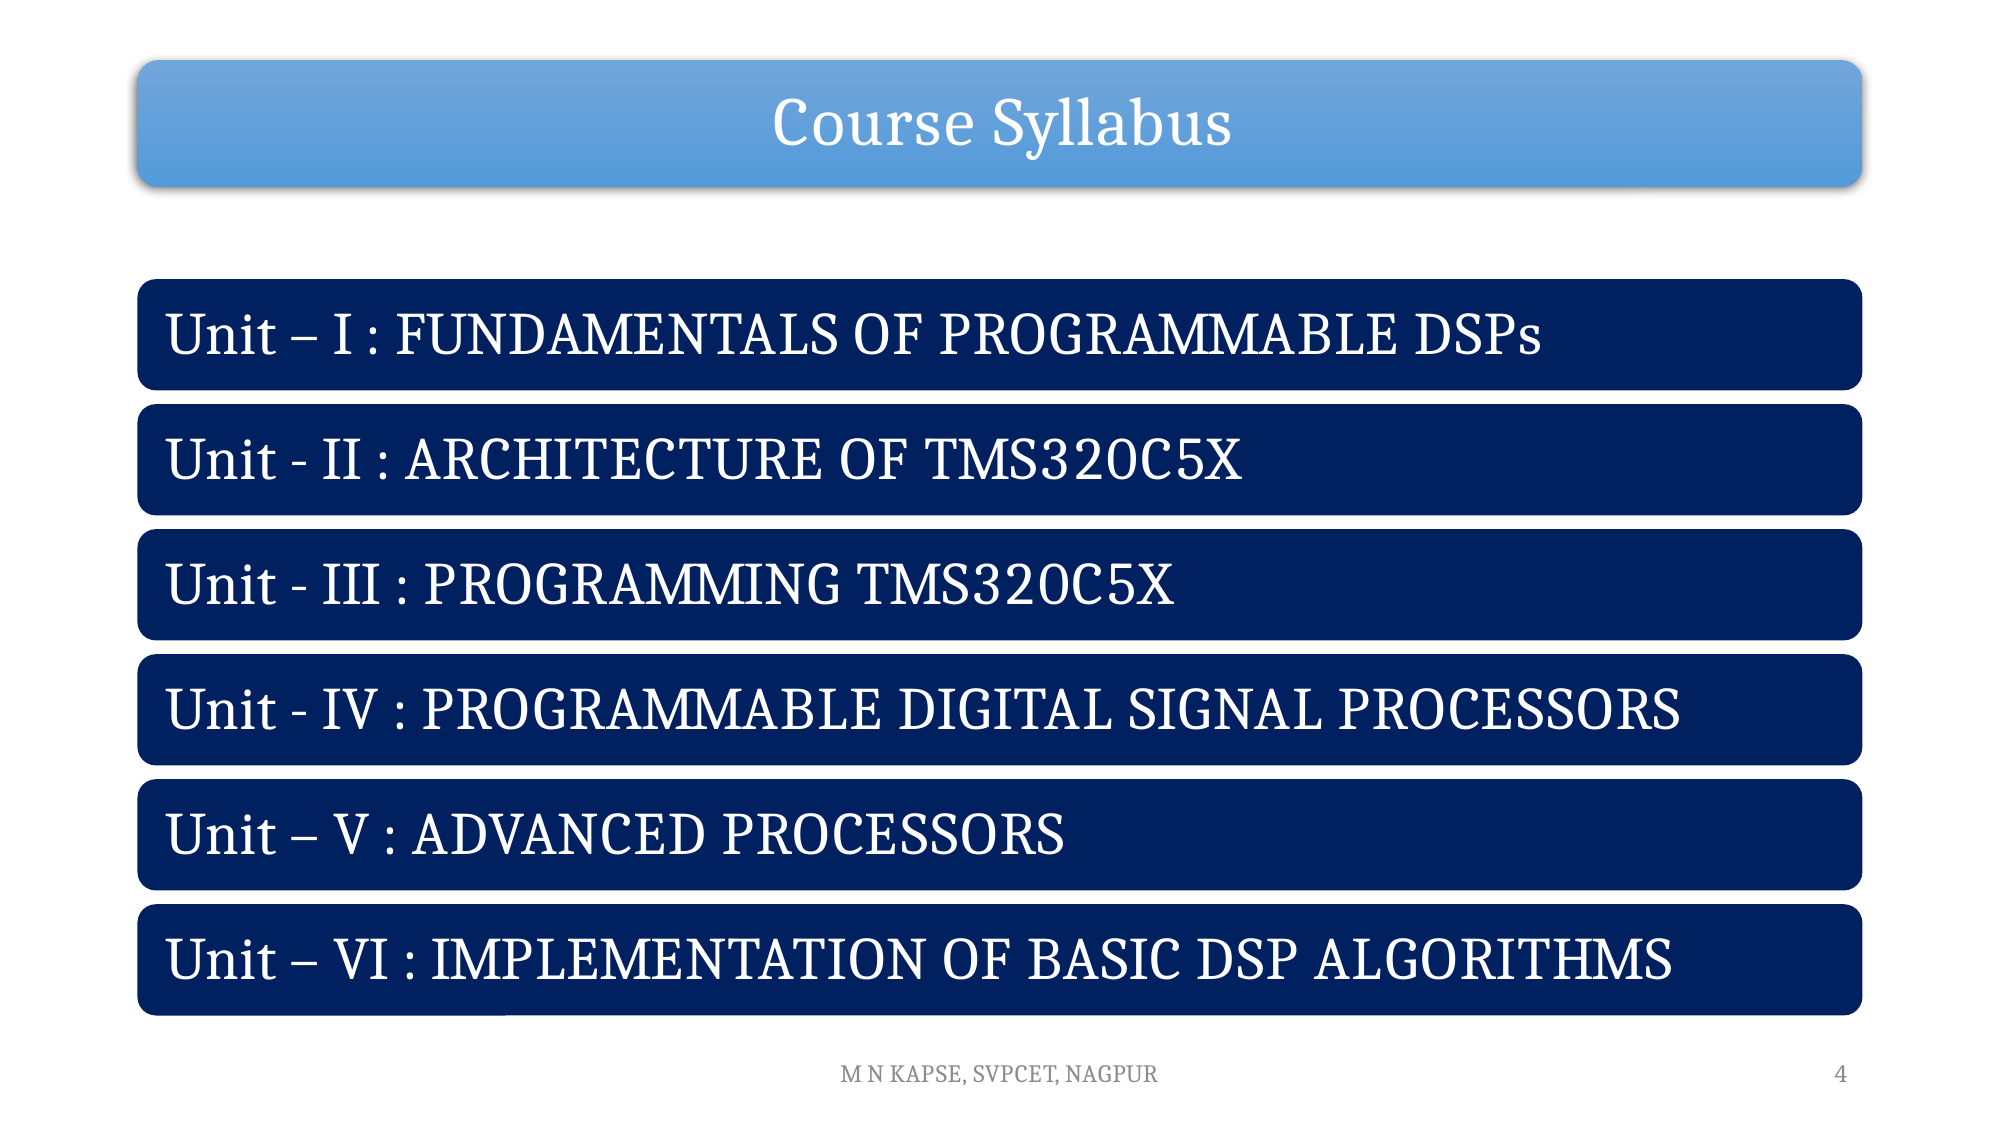

Course Syllabus
Unit – I : FUNDAMENTALS OF PROGRAMMABLE DSPs
Unit - II : ARCHITECTURE OF TMS320C5X
Unit - III : PROGRAMMING TMS320C5X
Unit - IV : PROGRAMMABLE DIGITAL SIGNAL PROCESSORS
Unit – V : ADVANCED PROCESSORS
Unit – VI : IMPLEMENTATION OF BASIC DSP ALGORITHMS
M N KAPSE, SVPCET, NAGPUR
4